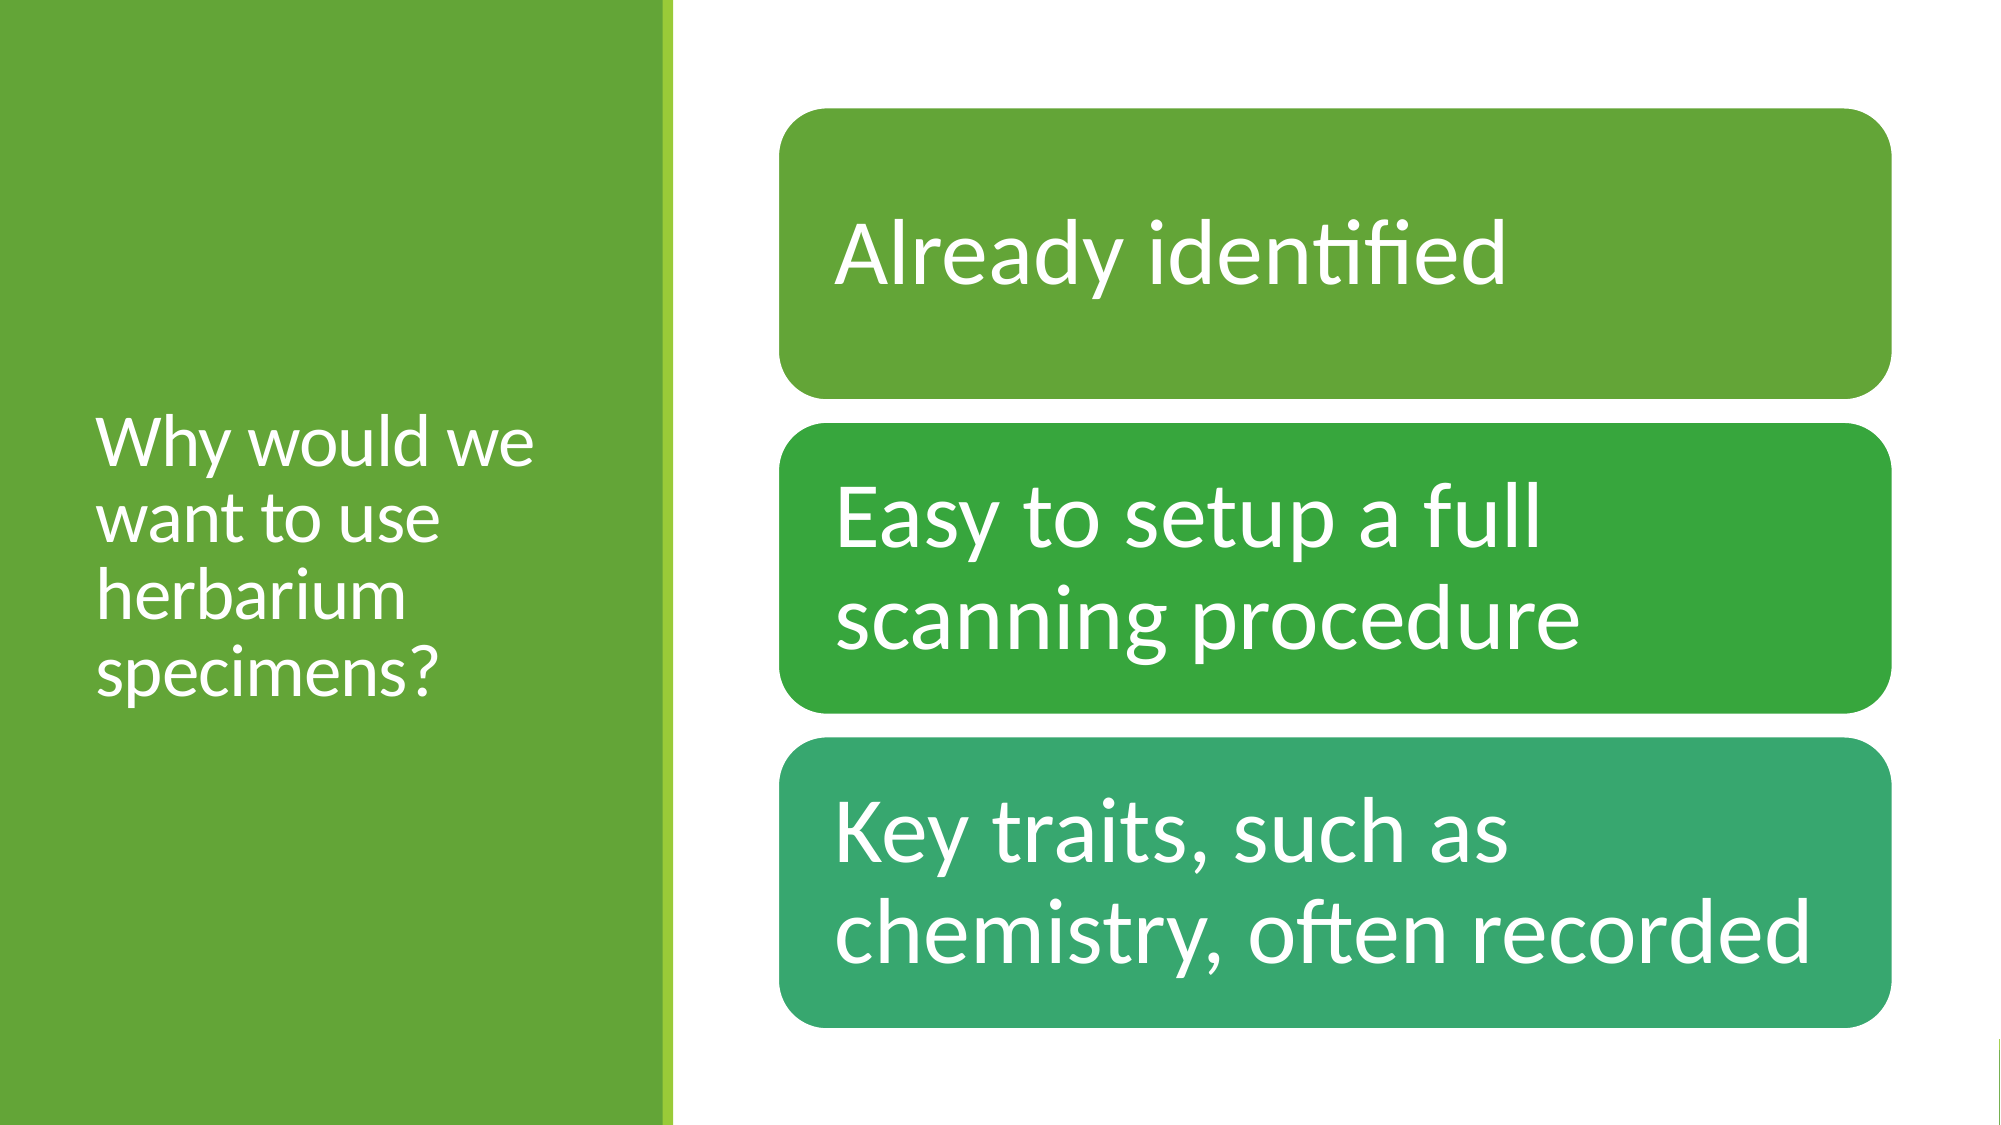

# Why would we want to use herbarium specimens?
Already identified
Easy to setup a full scanning procedure
Key traits, such as chemistry, often recorded